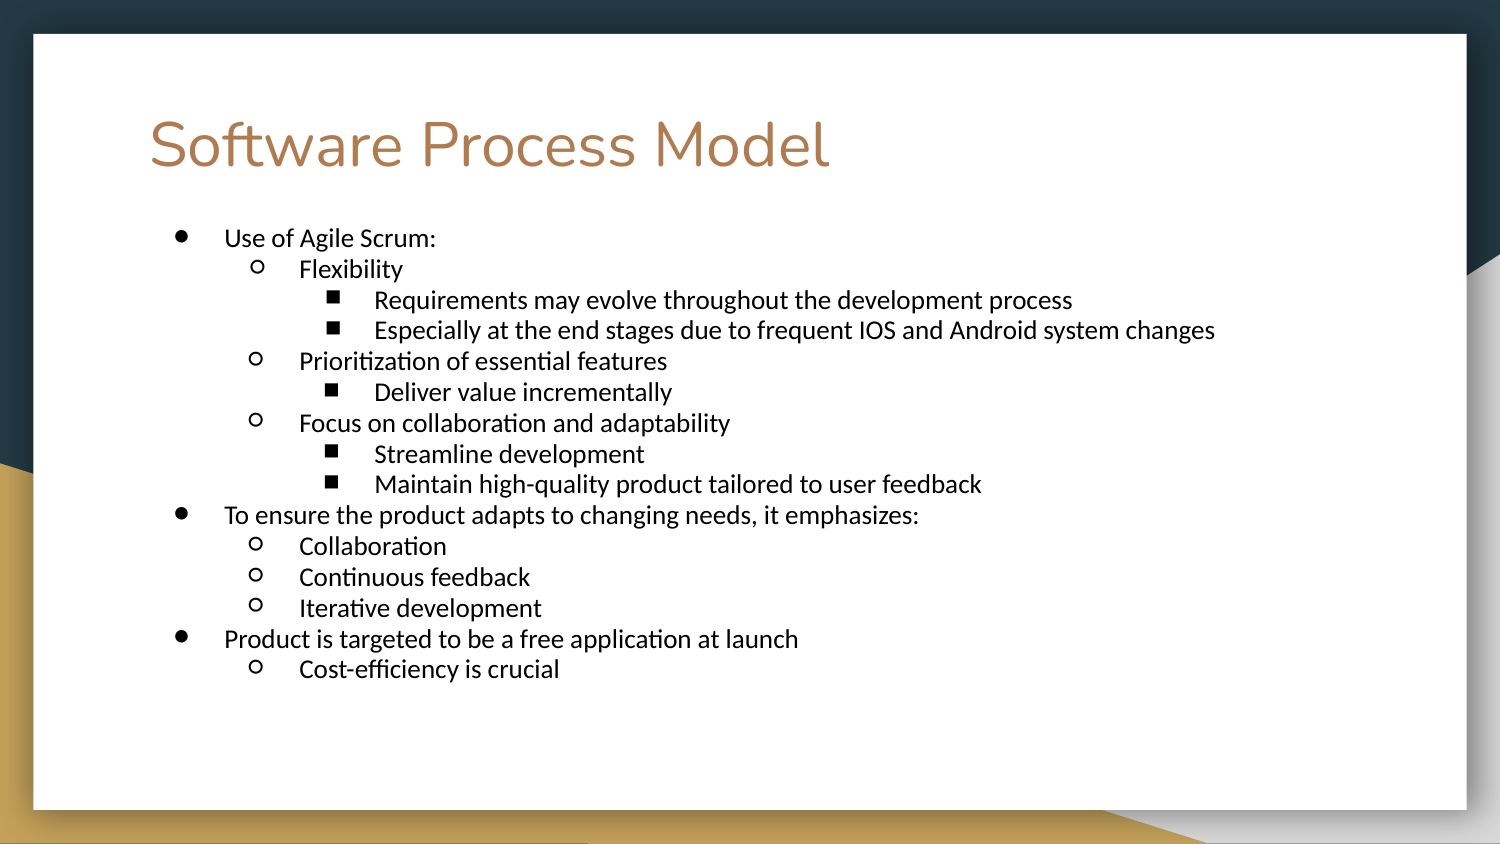

# Software Process Model
Use of Agile Scrum:
Flexibility
Requirements may evolve throughout the development process
Especially at the end stages due to frequent IOS and Android system changes
Prioritization of essential features
Deliver value incrementally
Focus on collaboration and adaptability
Streamline development
Maintain high-quality product tailored to user feedback
To ensure the product adapts to changing needs, it emphasizes:
Collaboration
Continuous feedback
Iterative development
Product is targeted to be a free application at launch
Cost-efficiency is crucial